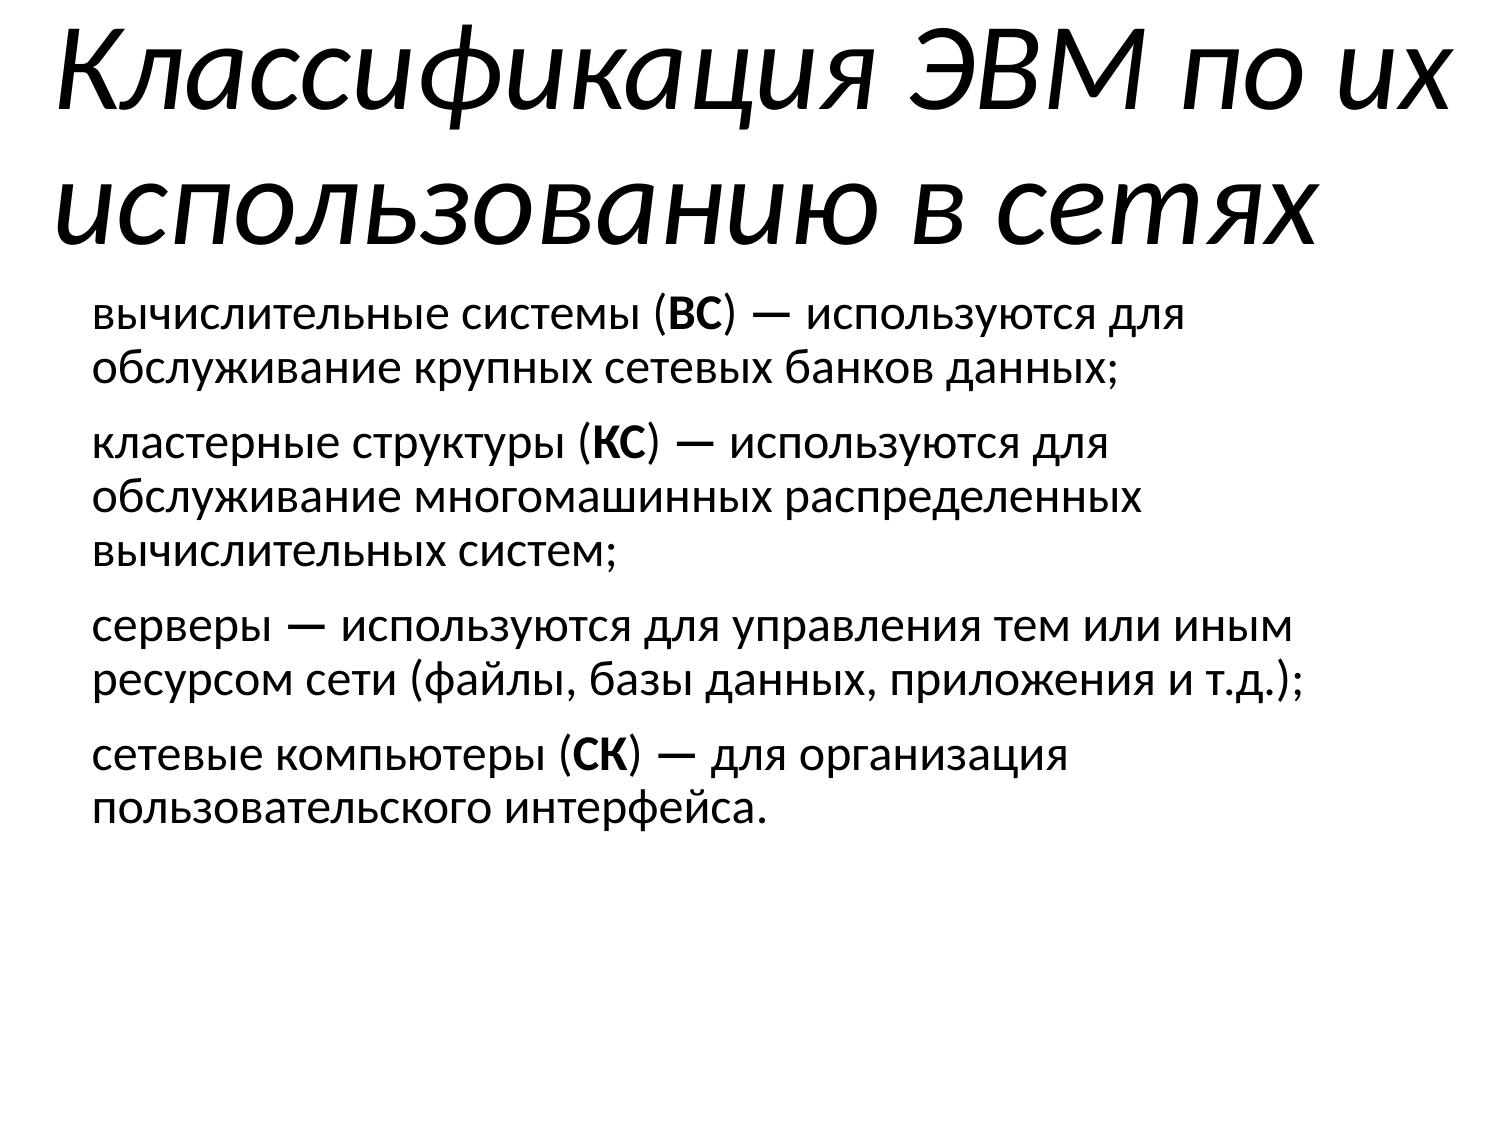

# Классификация ЭВМ по их использованию в сетях
вычислительные системы (ВС) — используются для обслуживание крупных сетевых банков данных;
кластерные структуры (КС) — используются для обслуживание многомашинных распределенных вычислительных систем;
серверы — используются для управления тем или иным ресурсом сети (файлы, базы данных, приложения и т.д.);
сетевые компьютеры (СК) — для организация пользовательского интерфейса.